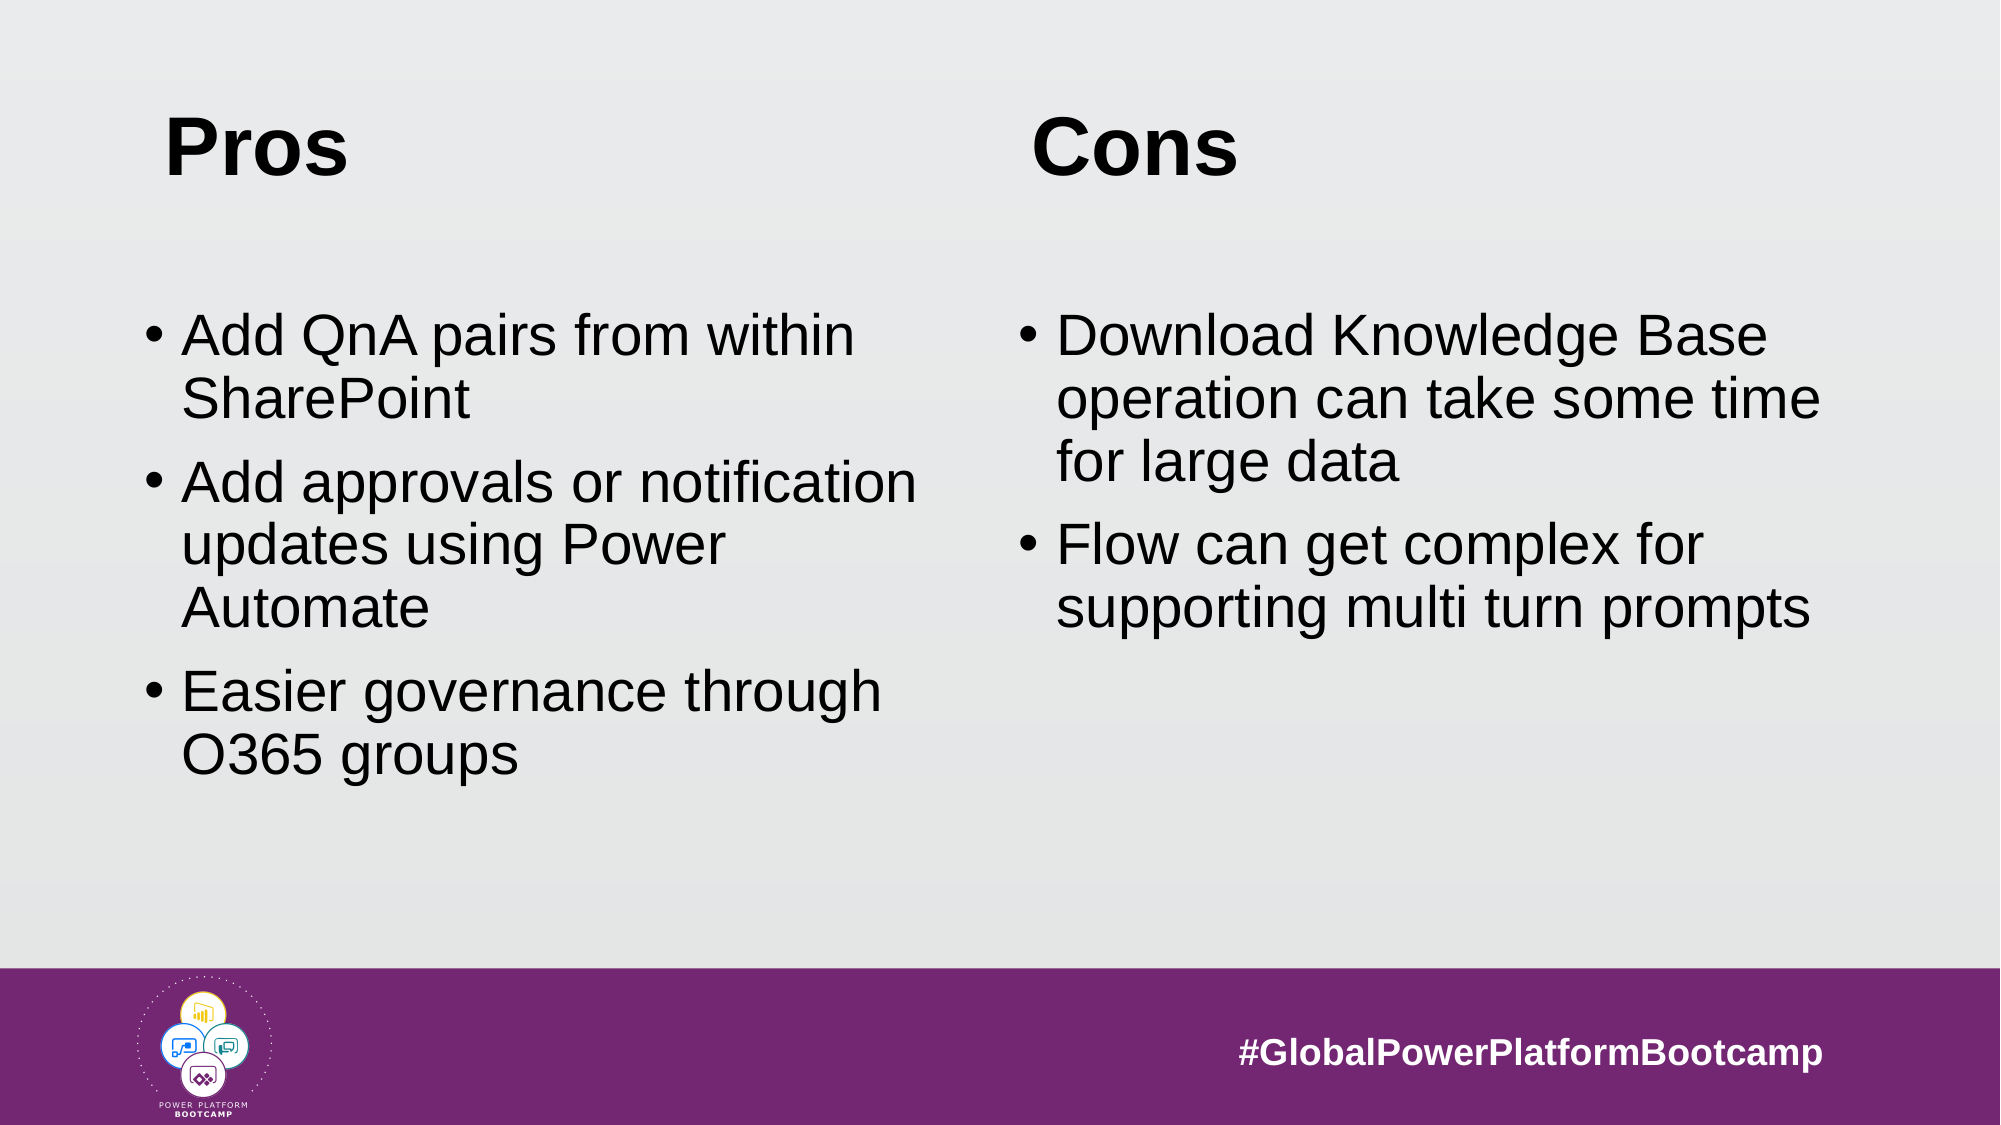

Pros
Cons
Download Knowledge Base operation can take some time for large data
Flow can get complex for supporting multi turn prompts
Add QnA pairs from within SharePoint
Add approvals or notification updates using Power Automate
Easier governance through O365 groups